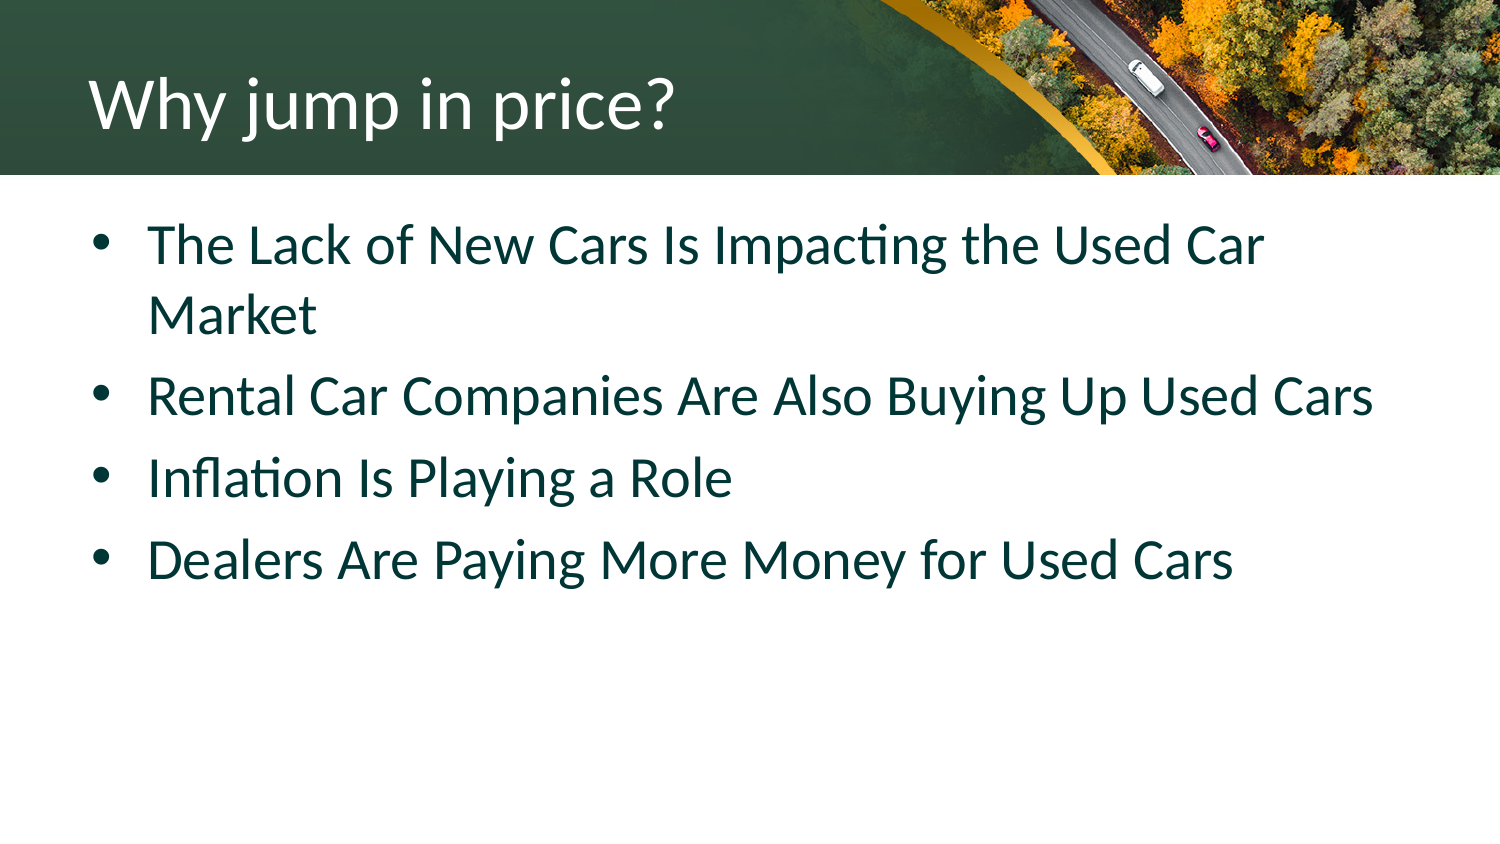

# Why jump in price?
The Lack of New Cars Is Impacting the Used Car Market
Rental Car Companies Are Also Buying Up Used Cars
Inflation Is Playing a Role
Dealers Are Paying More Money for Used Cars